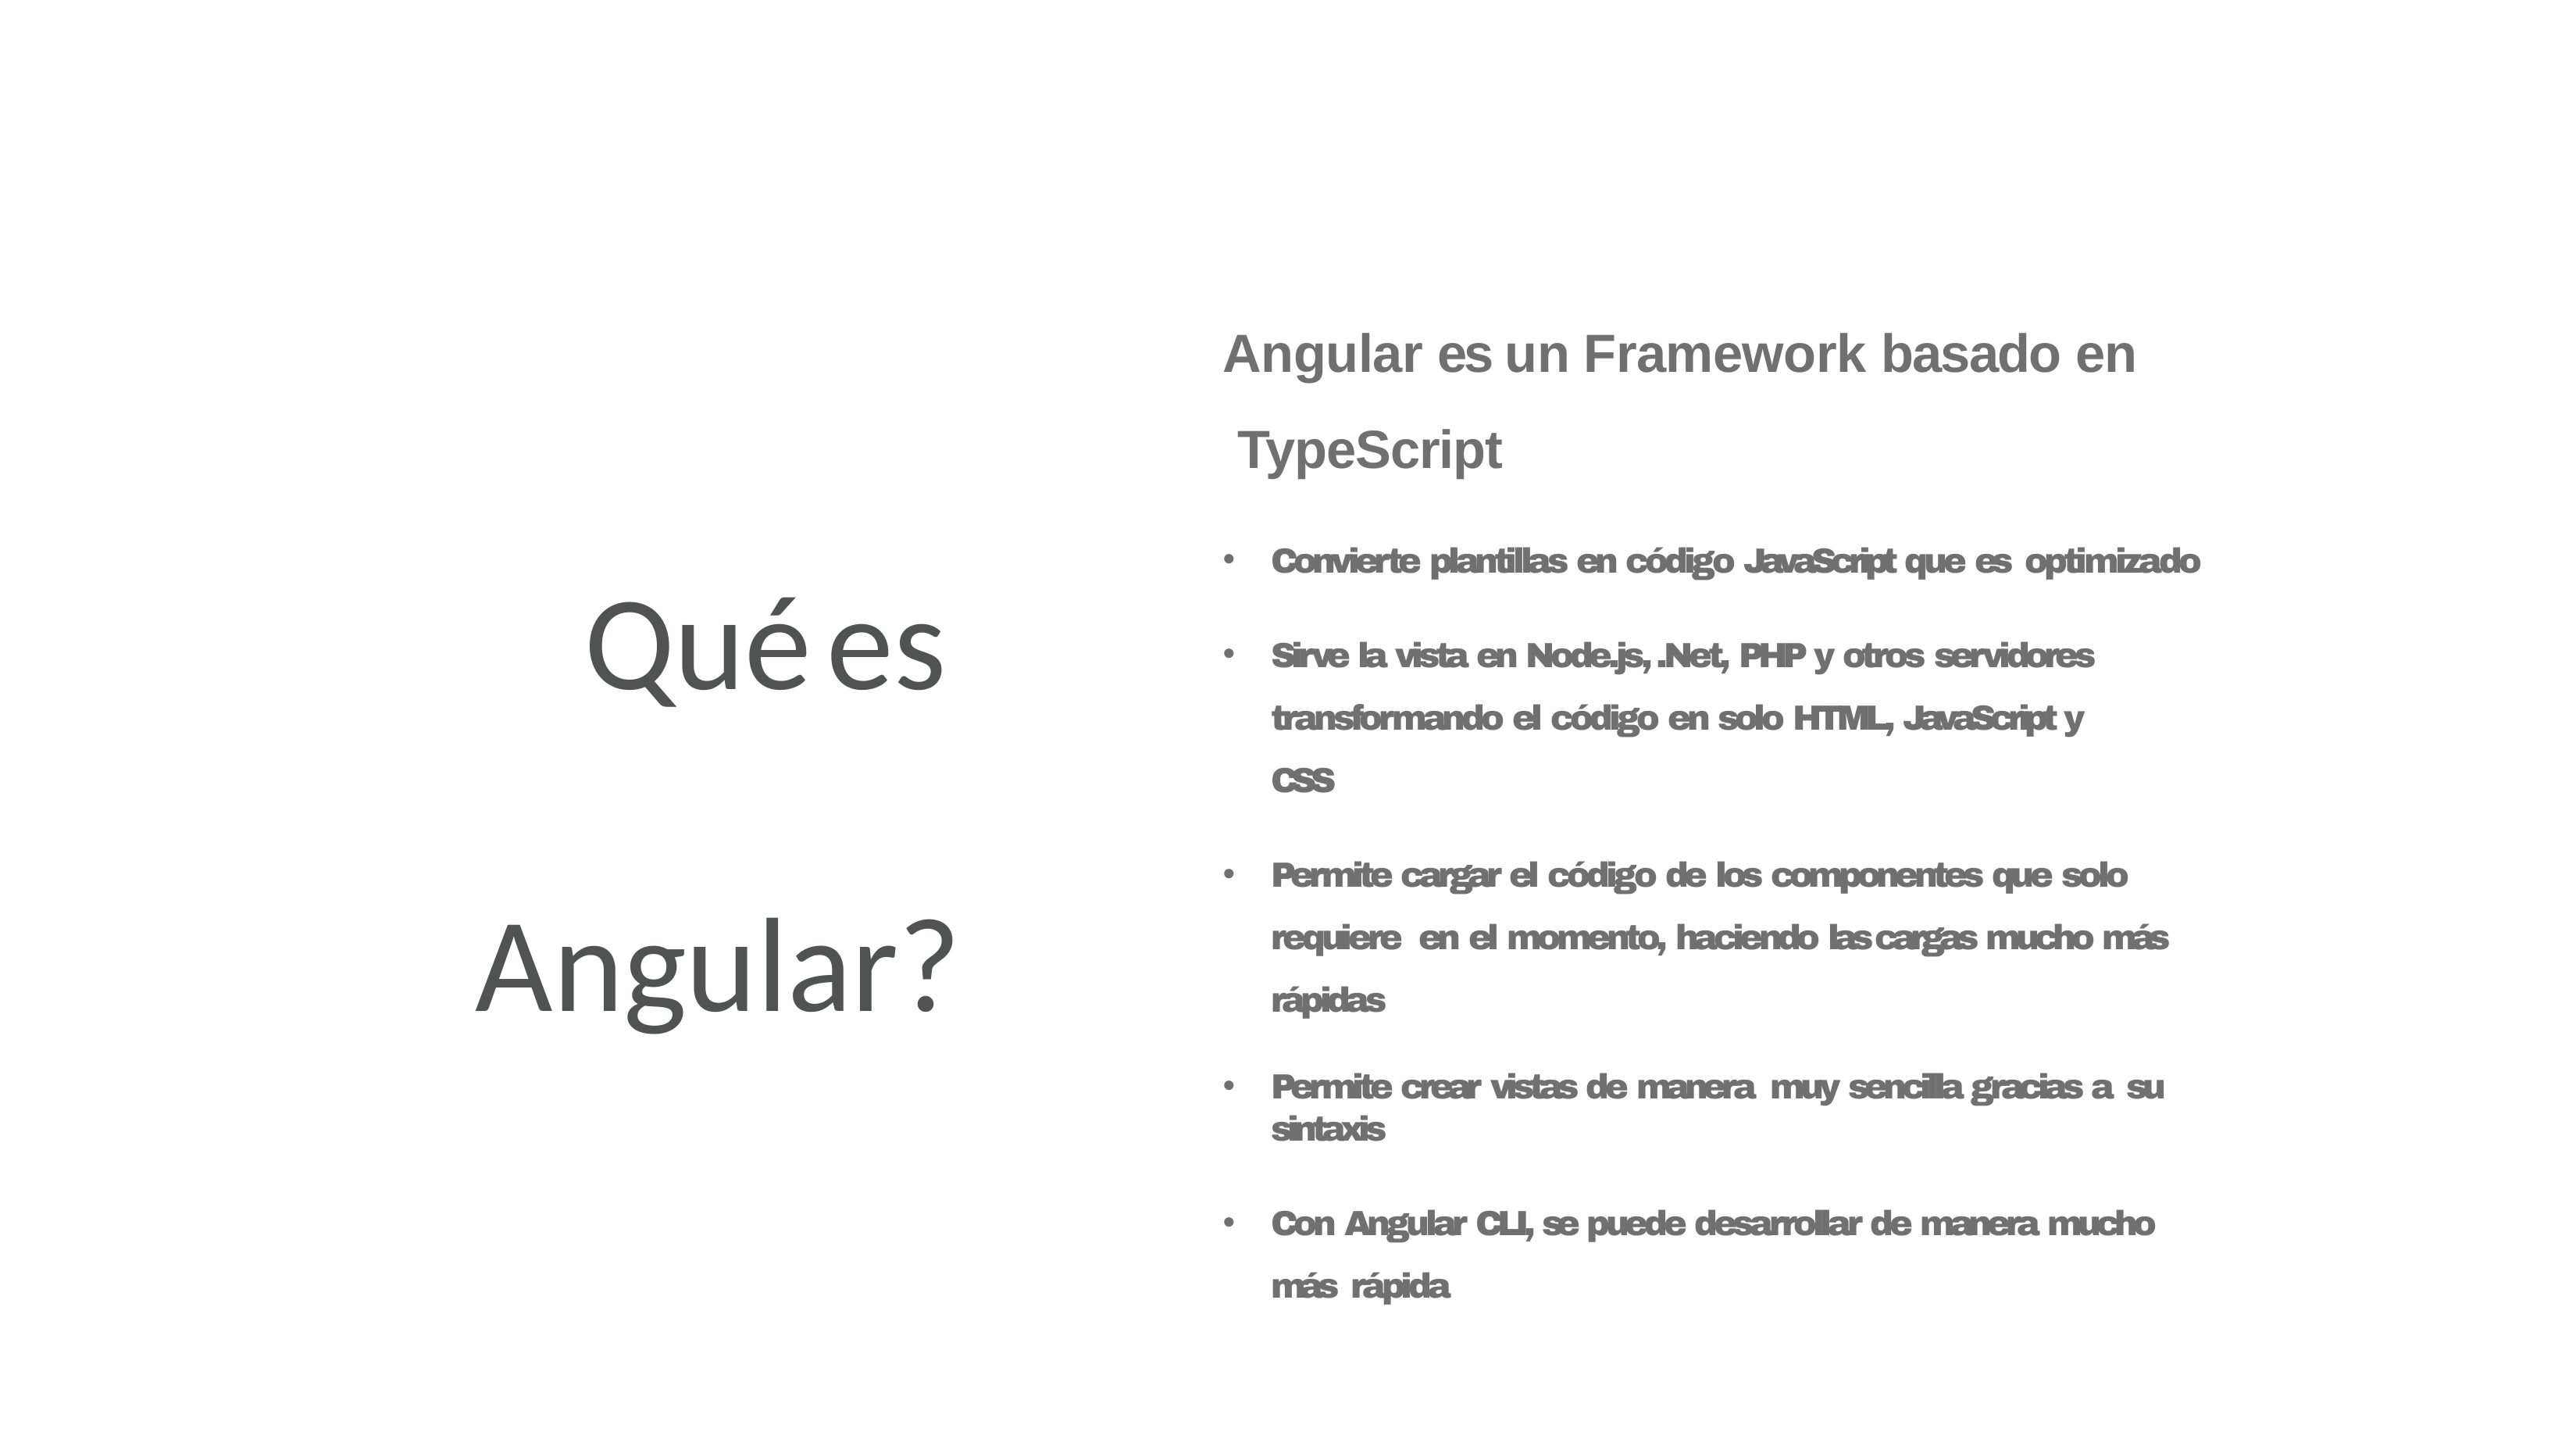

# Angular es un Framework basado en  TypeScript
Convierte plantillas en código JavaScript que es optimizado
Sirve la vista en Node.js, .Net, PHP y otros servidores  transformando el código en solo HTML, JavaScript y CSS
Permite cargar el código de los componentes que solo requiere  en el momento, haciendo las cargas mucho más rápidas

Permite crear  vistas de manera  muy sencilla gracias a  su  sintaxis
Con Angular CLI, se puede desarrollar de manera mucho más  rápida
Qué	es  Angular?